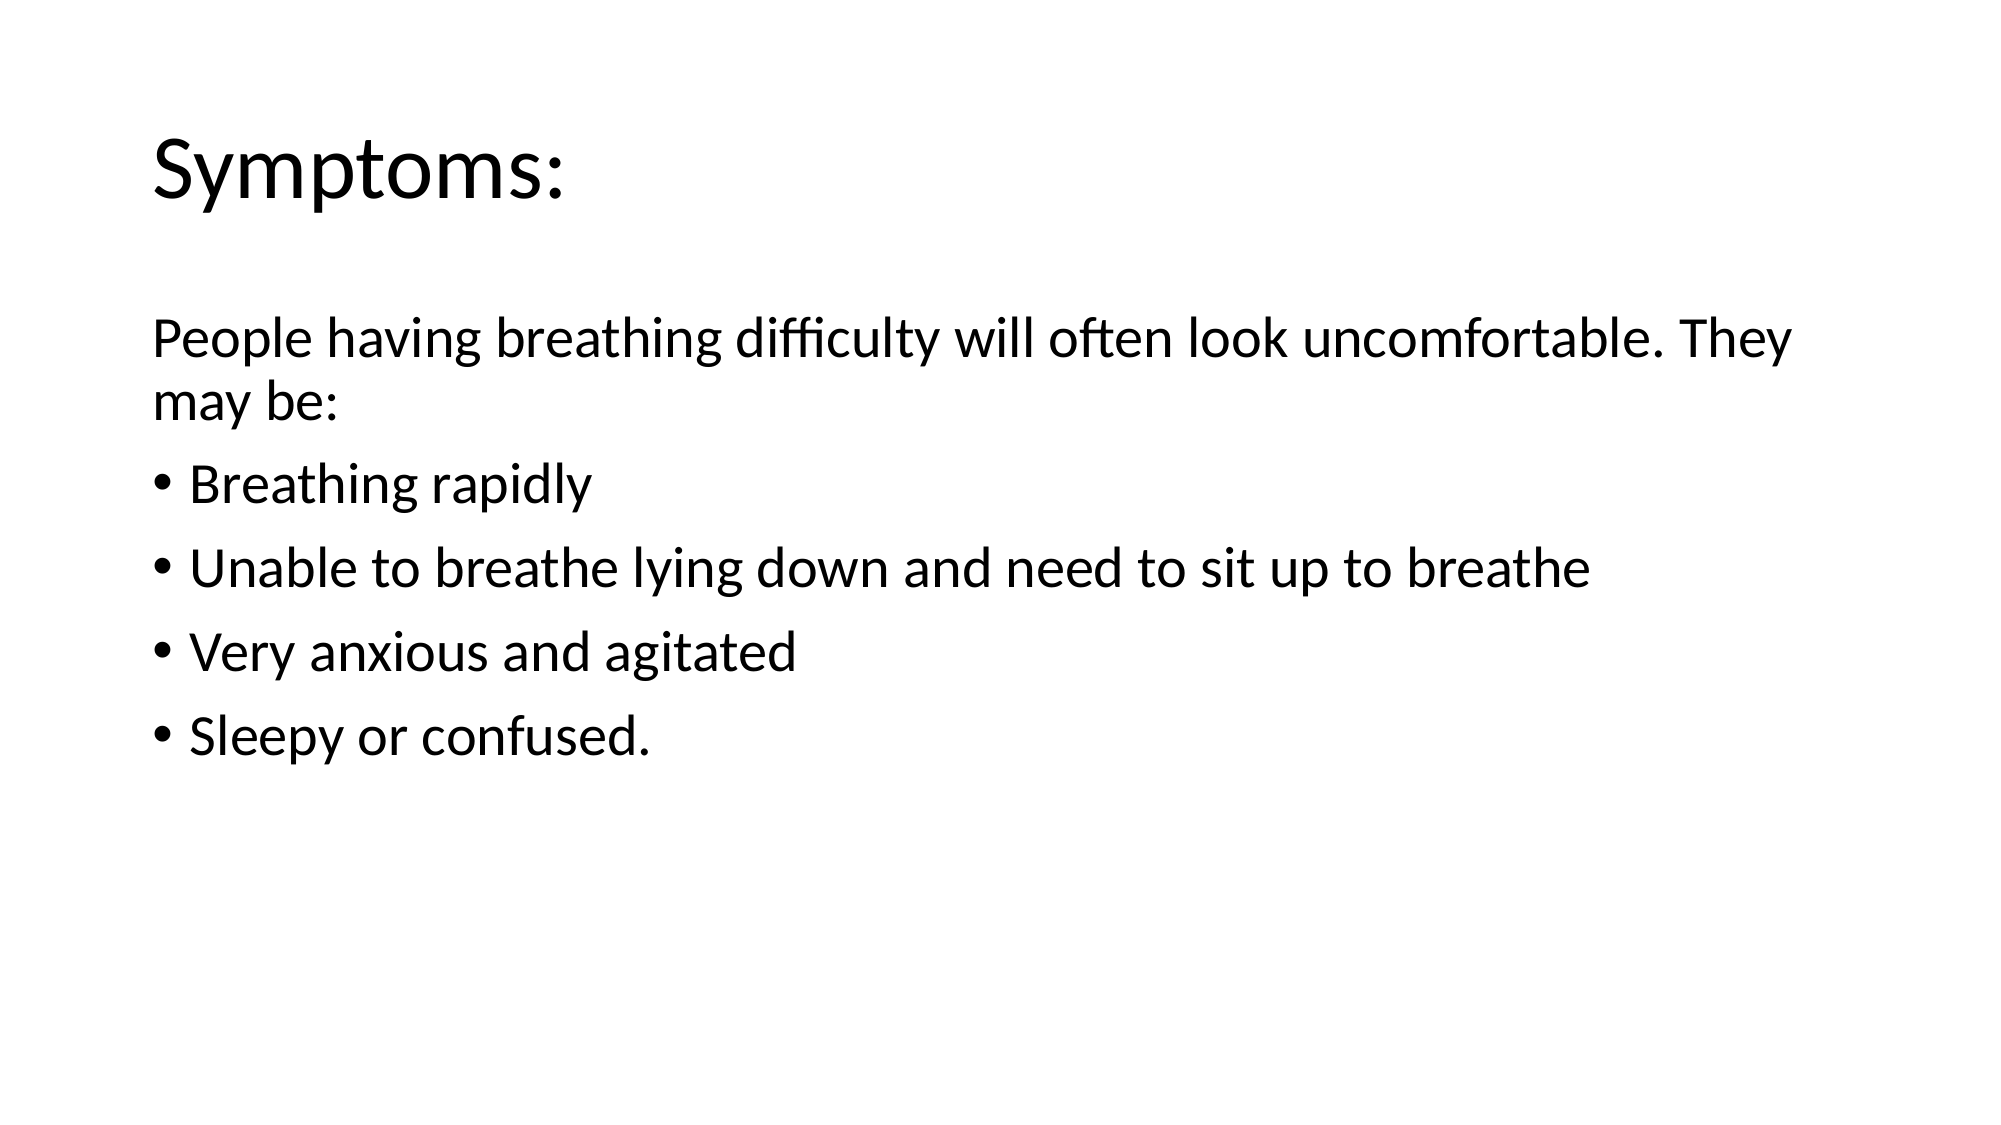

# Symptoms:
People having breathing difficulty will often look uncomfortable. They may be:
Breathing rapidly
Unable to breathe lying down and need to sit up to breathe
Very anxious and agitated
Sleepy or confused.